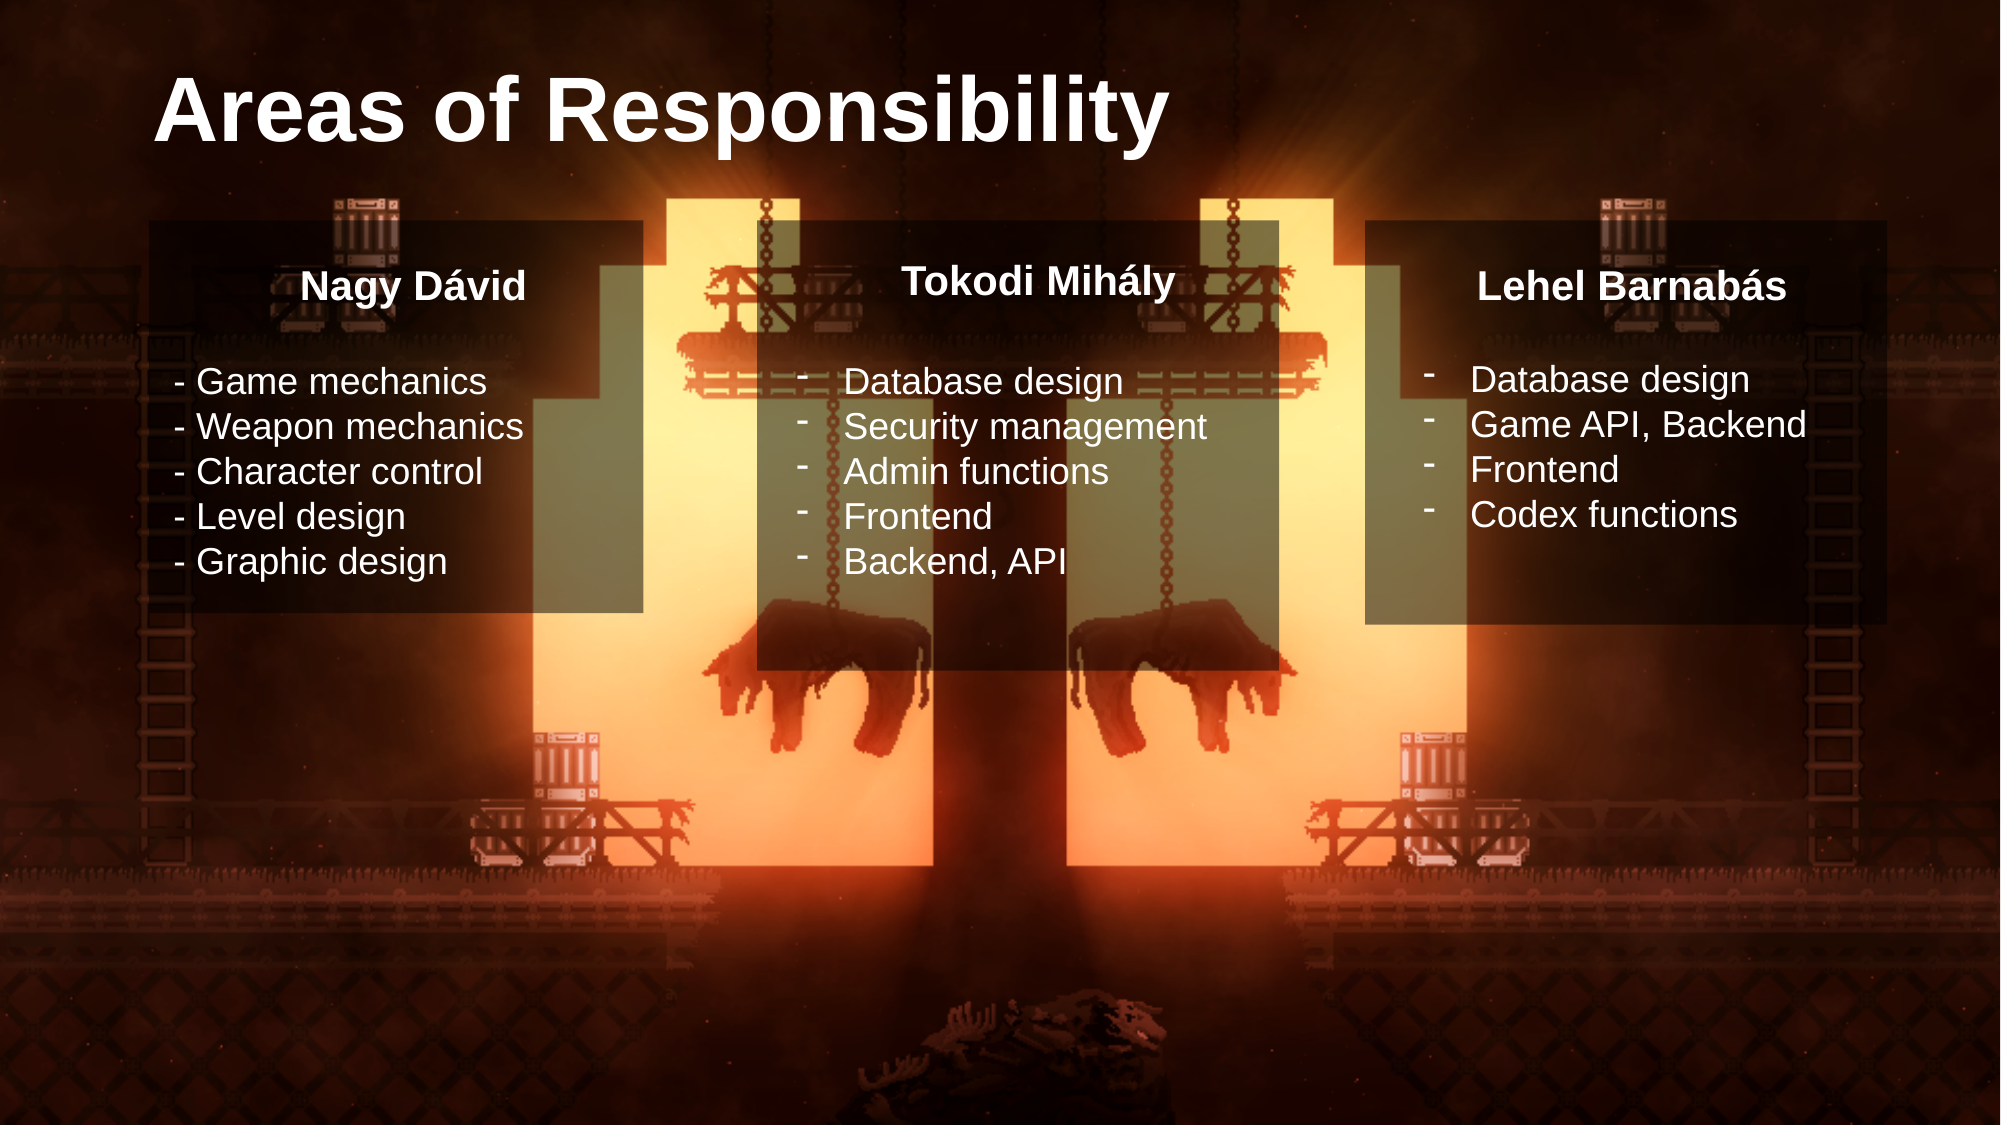

# Areas of Responsibility

Tokodi Mihály
Nagy Dávid
Lehel Barnabás
Database design
Game API, Backend
Frontend
Codex functions
- Game mechanics
- Weapon mechanics
- Character control
- Level design
- Graphic design
Database design
Security management
Admin functions
Frontend
Backend, API